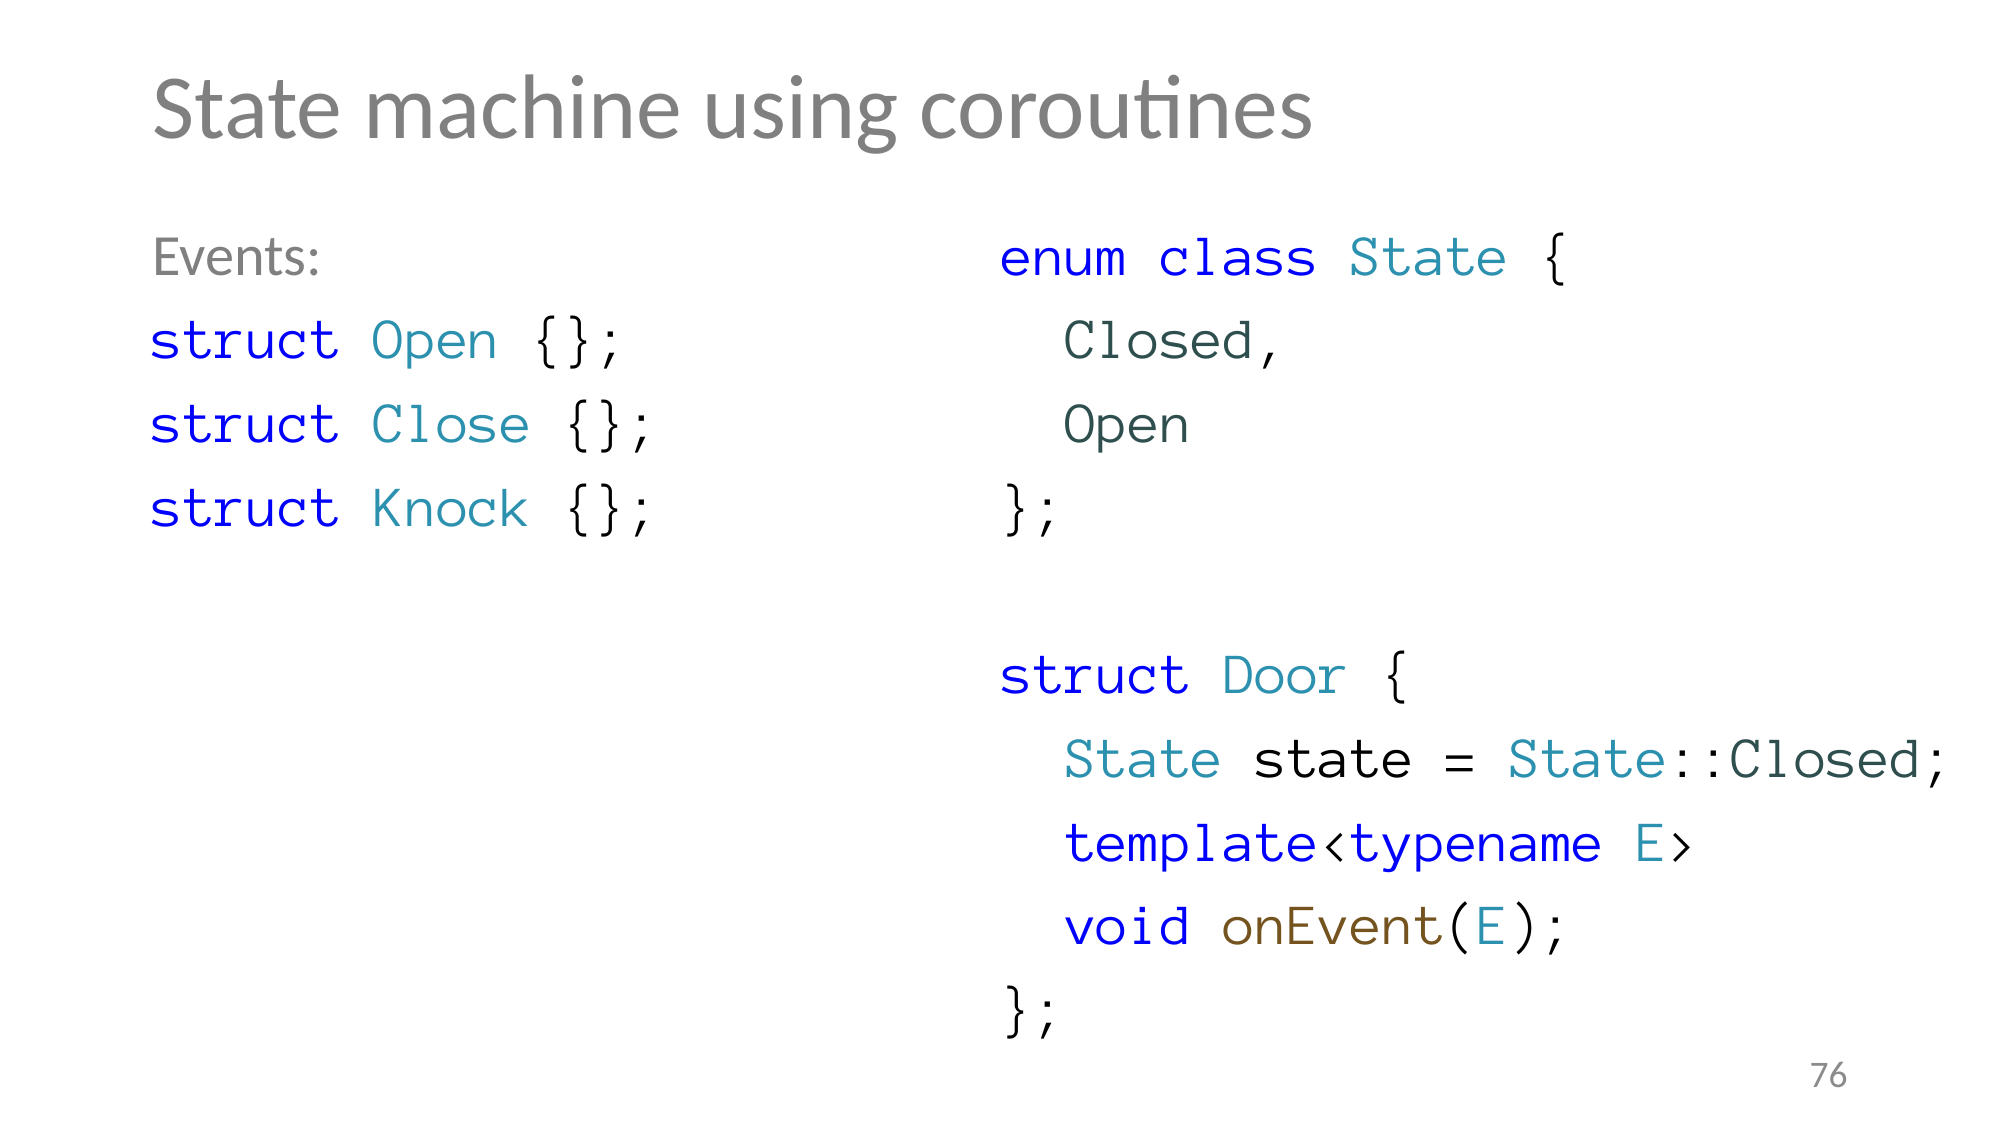

# State machine using coroutines
Events:
struct Open {};
struct Close {};
struct Knock {};
enum class State {
  Closed,
  Open
};

struct Door {
  State state = State::Closed;
  template<typename E>
  void onEvent(E);
};
76